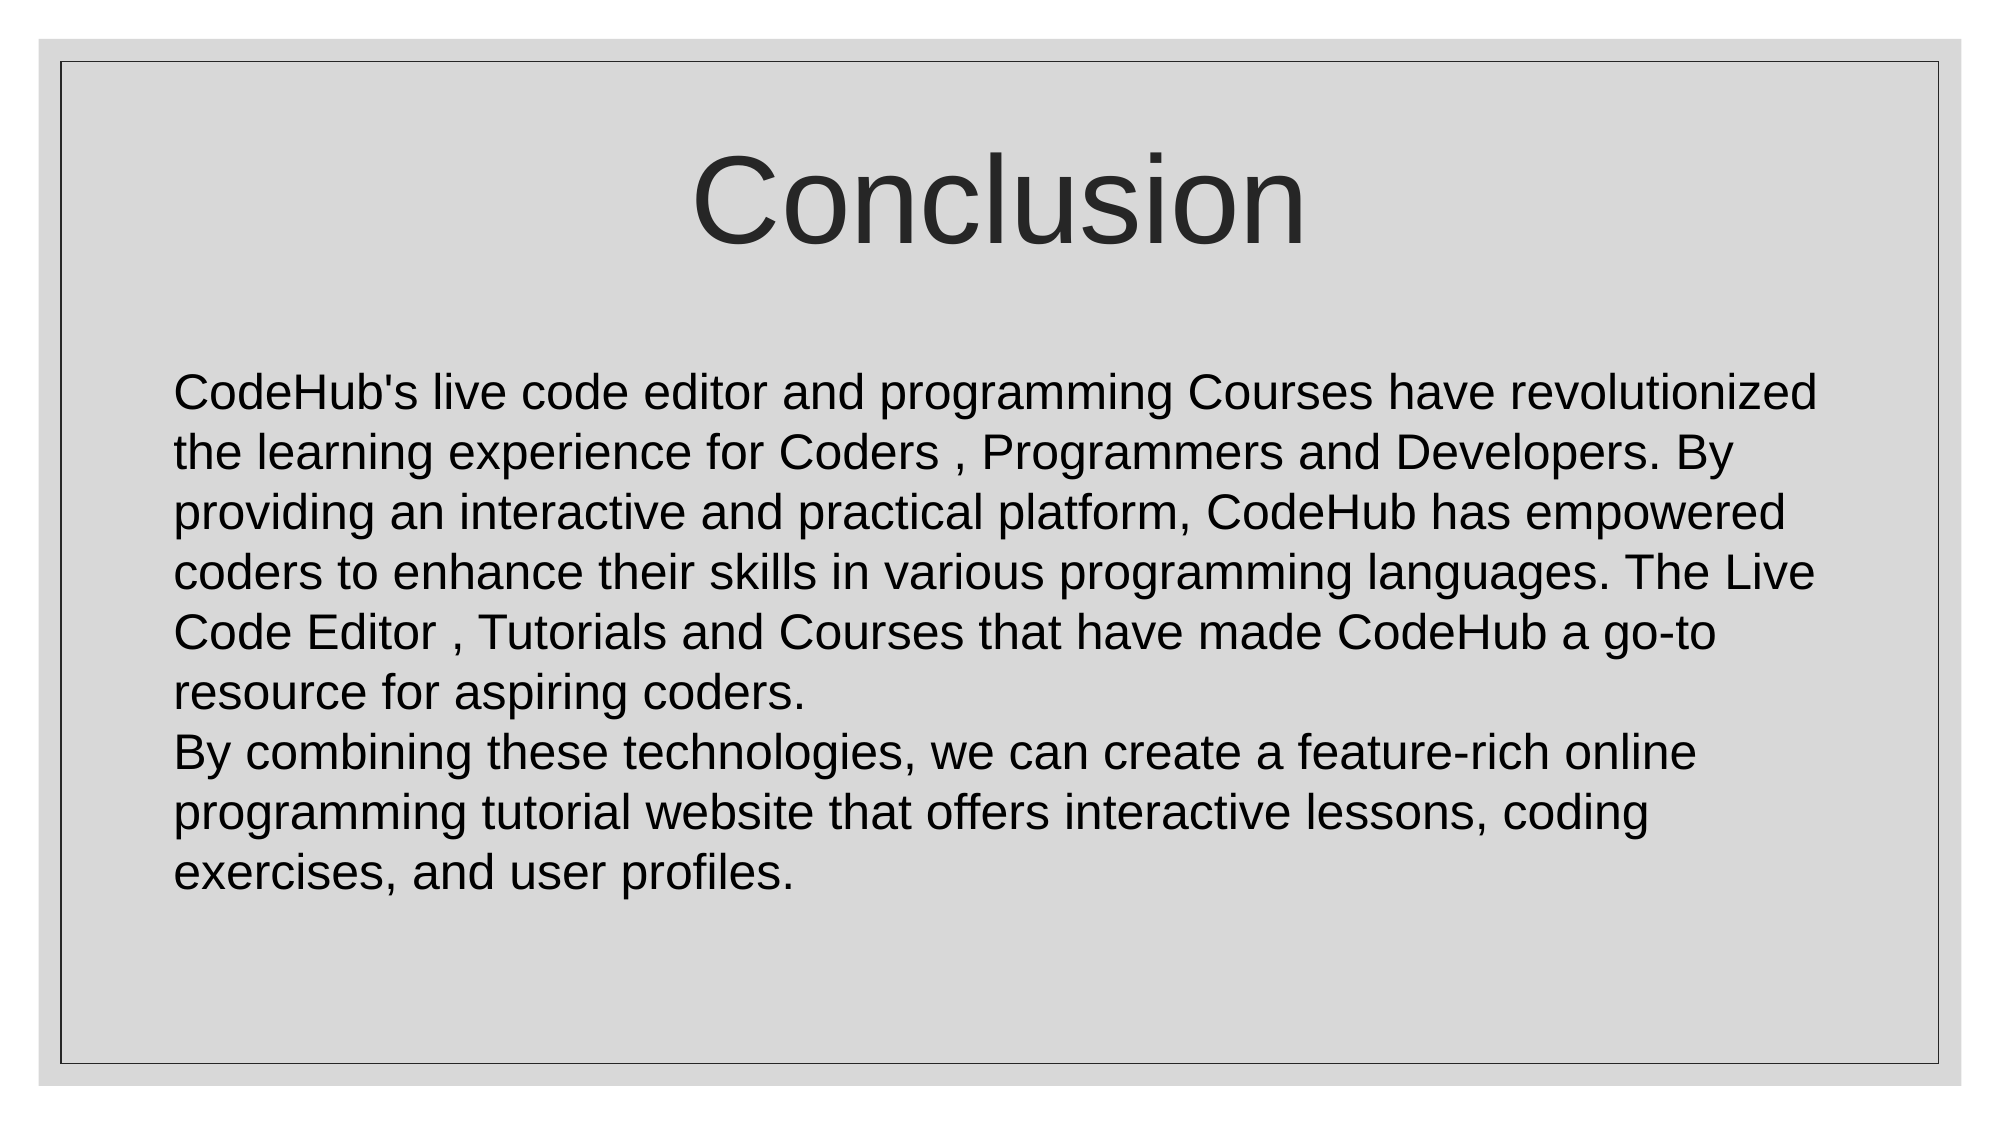

# Conclusion
CodeHub's live code editor and programming Courses have revolutionized the learning experience for Coders , Programmers and Developers. By providing an interactive and practical platform, CodeHub has empowered coders to enhance their skills in various programming languages. The Live Code Editor , Tutorials and Courses that have made CodeHub a go-to resource for aspiring coders.
By combining these technologies, we can create a feature-rich online programming tutorial website that offers interactive lessons, coding exercises, and user profiles.